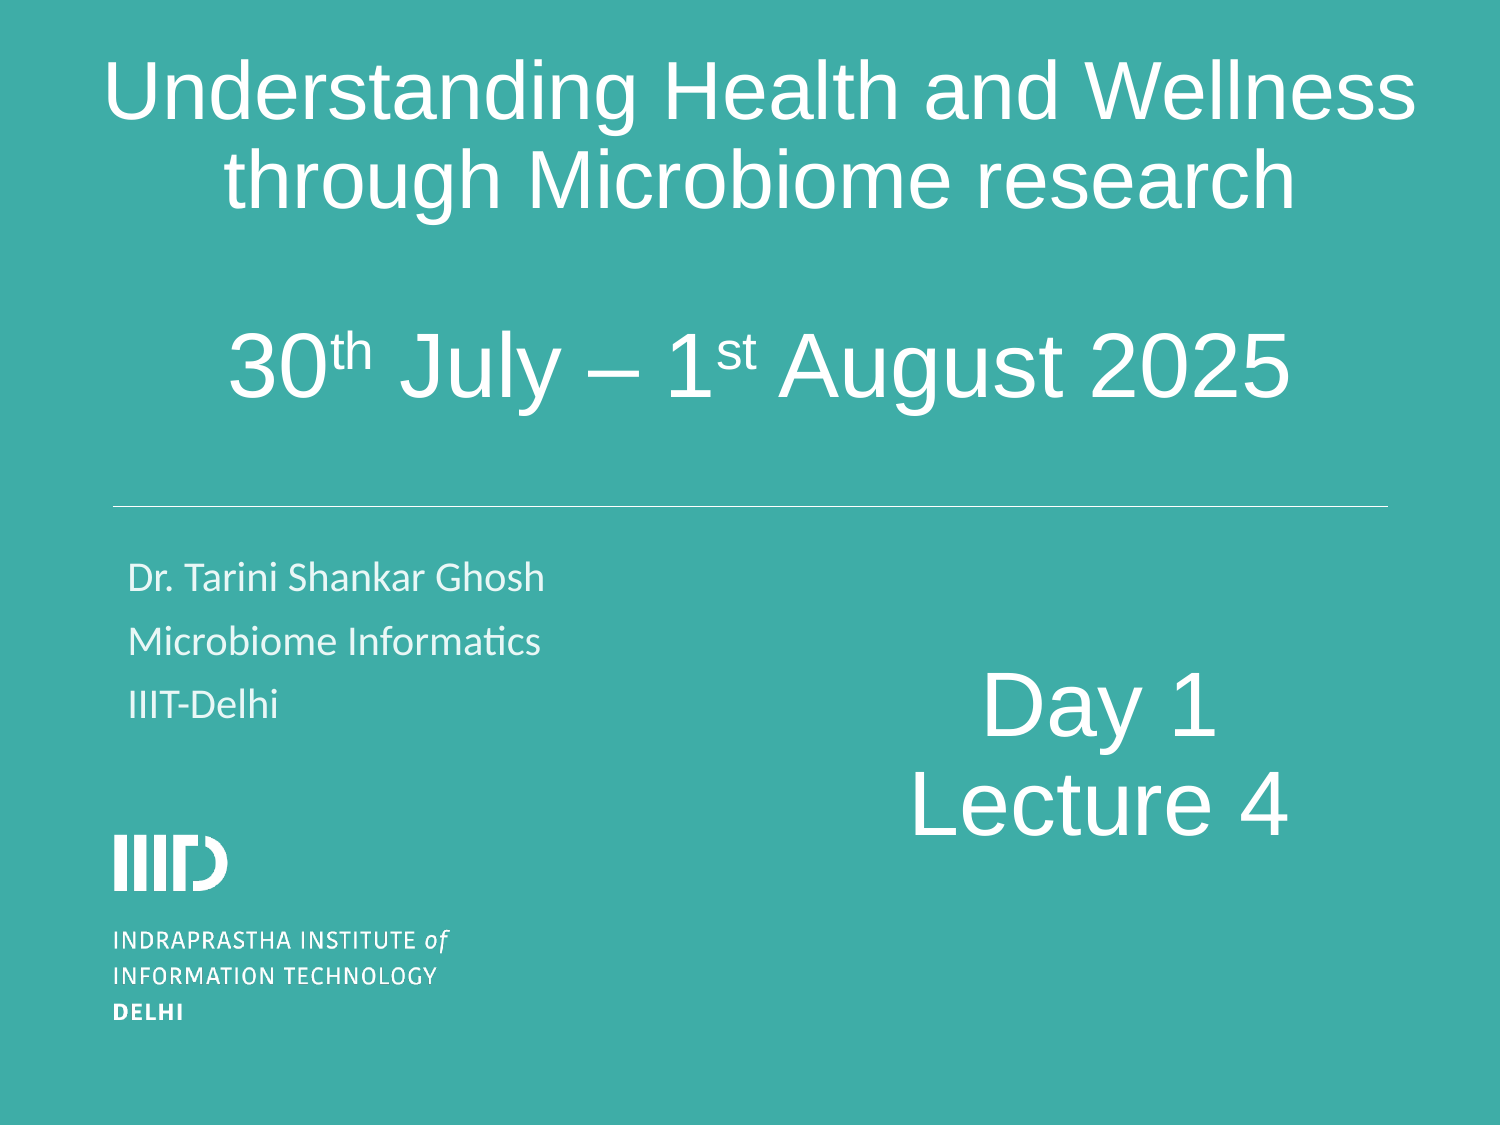

# Understanding Health and Wellness through Microbiome research
30th July – 1st August 2025
Dr. Tarini Shankar Ghosh
Microbiome Informatics
IIIT-Delhi
Day 1
Lecture 4